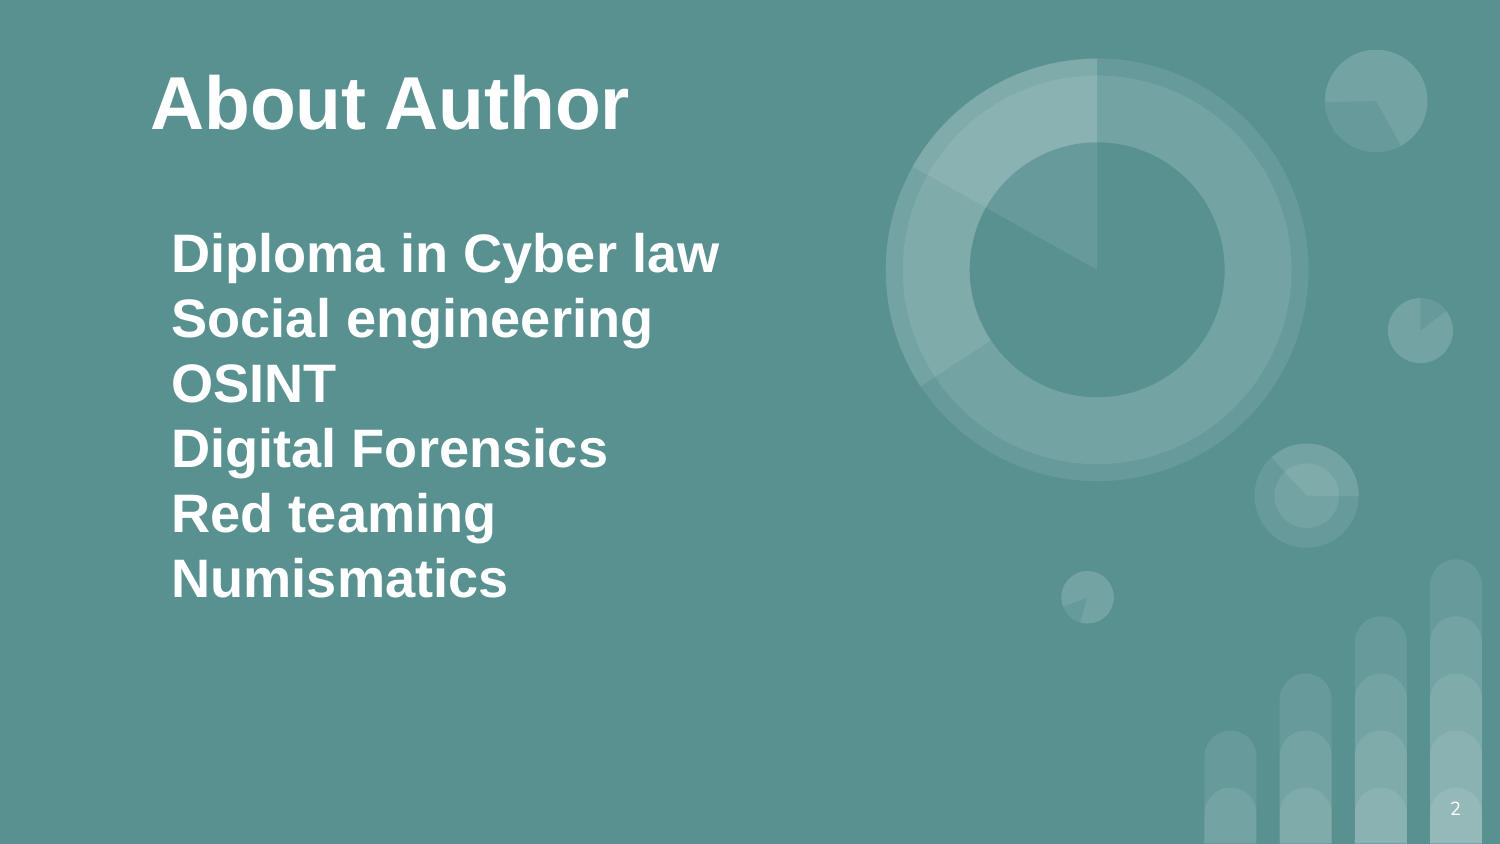

# About Author
Diploma in Cyber law
Social engineering
OSINT
Digital Forensics
Red teaming
Numismatics

2